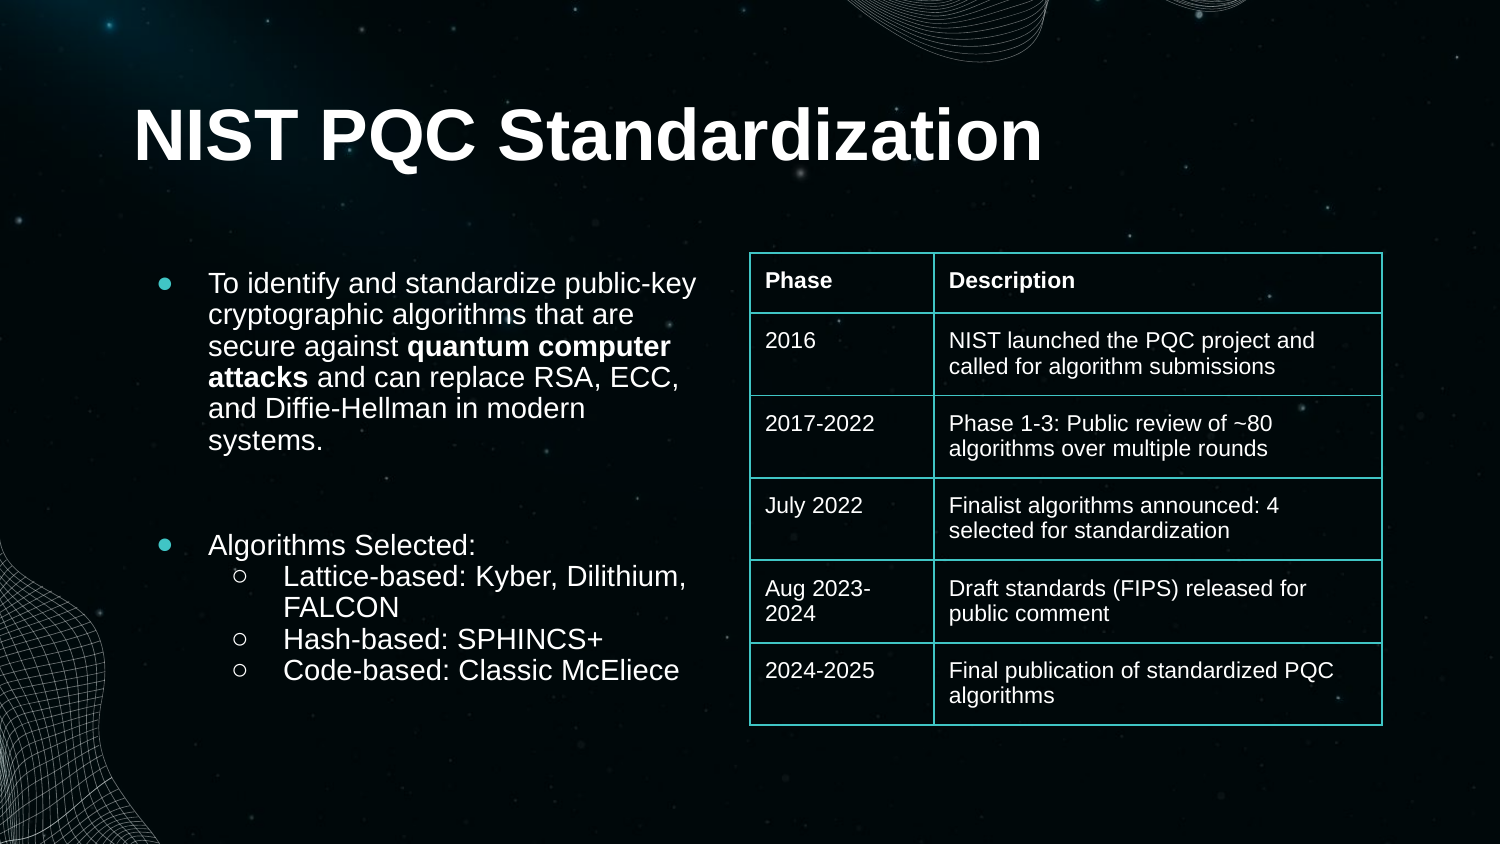

# NIST PQC Standardization
To identify and standardize public-key cryptographic algorithms that are secure against quantum computer attacks and can replace RSA, ECC, and Diffie-Hellman in modern systems.

Algorithms Selected:
Lattice-based: Kyber, Dilithium, FALCON
Hash-based: SPHINCS+
Code-based: Classic McEliece
| Phase | Description |
| --- | --- |
| 2016 | NIST launched the PQC project and called for algorithm submissions |
| 2017-2022 | Phase 1-3: Public review of ~80 algorithms over multiple rounds |
| July 2022 | Finalist algorithms announced: 4 selected for standardization |
| Aug 2023-2024 | Draft standards (FIPS) released for public comment |
| 2024-2025 | Final publication of standardized PQC algorithms |